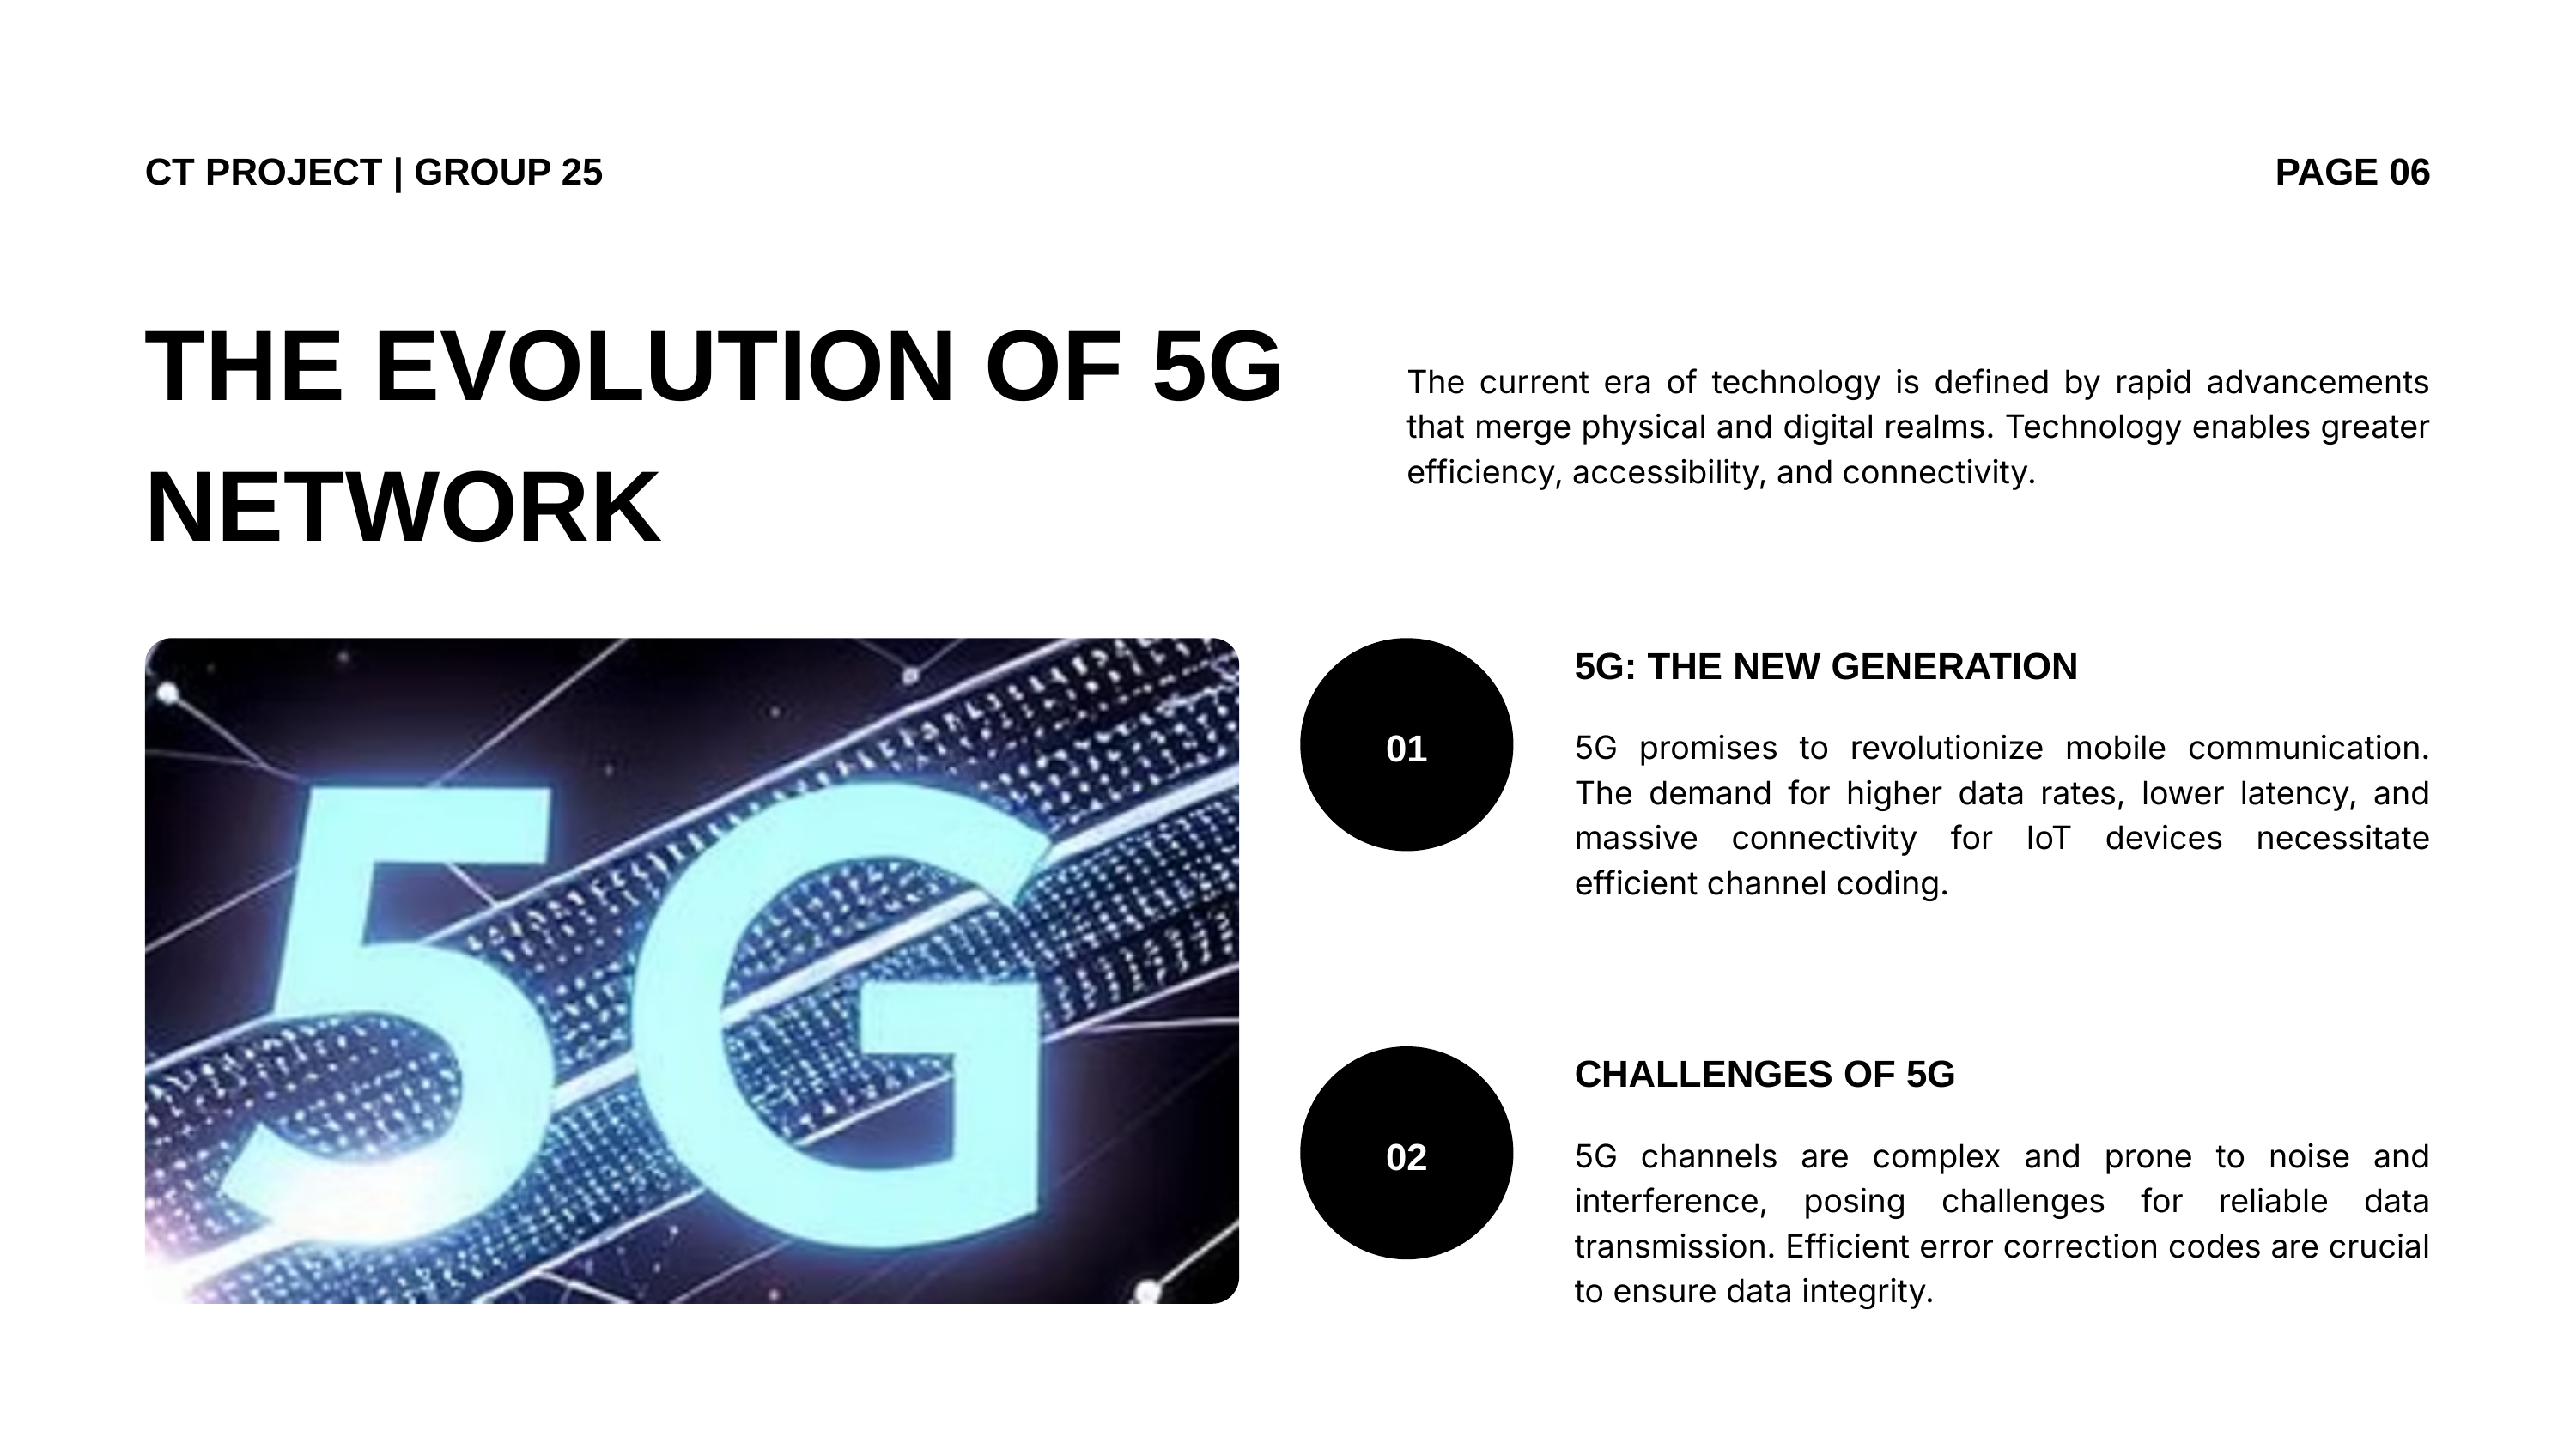

CT PROJECT | GROUP 25
PAGE 06
THE EVOLUTION OF 5G NETWORK
The current era of technology is defined by rapid advancements that merge physical and digital realms. Technology enables greater efficiency, accessibility, and connectivity.

5G: THE NEW GENERATION
5G promises to revolutionize mobile communication. The demand for higher data rates, lower latency, and massive connectivity for IoT devices necessitate efficient channel coding.
01

CHALLENGES OF 5G
5G channels are complex and prone to noise and interference, posing challenges for reliable data transmission. Efficient error correction codes are crucial to ensure data integrity.
02